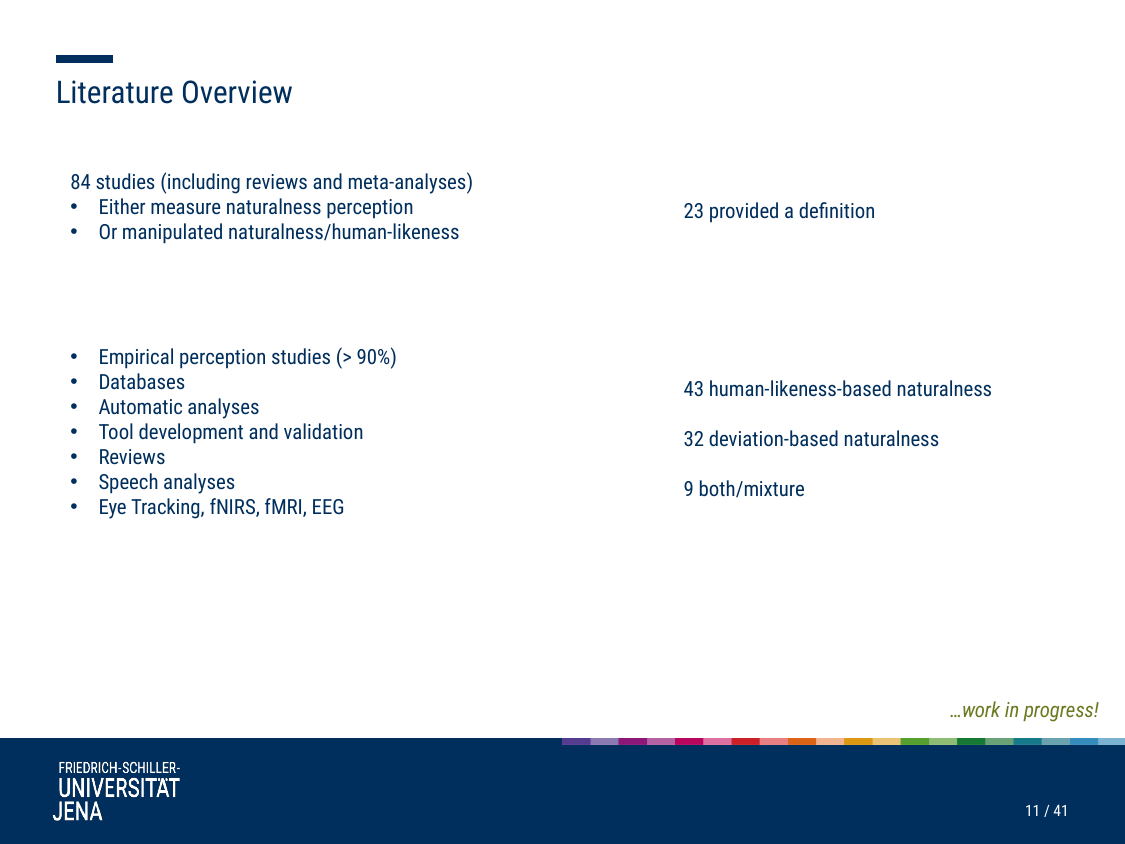

Literature Overview
84 studies (including reviews and meta-analyses)
Either measure naturalness perception
Or manipulated naturalness/human-likeness

Empirical perception studies (> 90%)
Databases
Automatic analyses
Tool development and validation
Reviews
Speech analyses
Eye Tracking, fNIRS, fMRI, EEG

23 provided a definition
43 human-likeness-based naturalness

32 deviation-based naturalness

9 both/mixture
…work in progress!